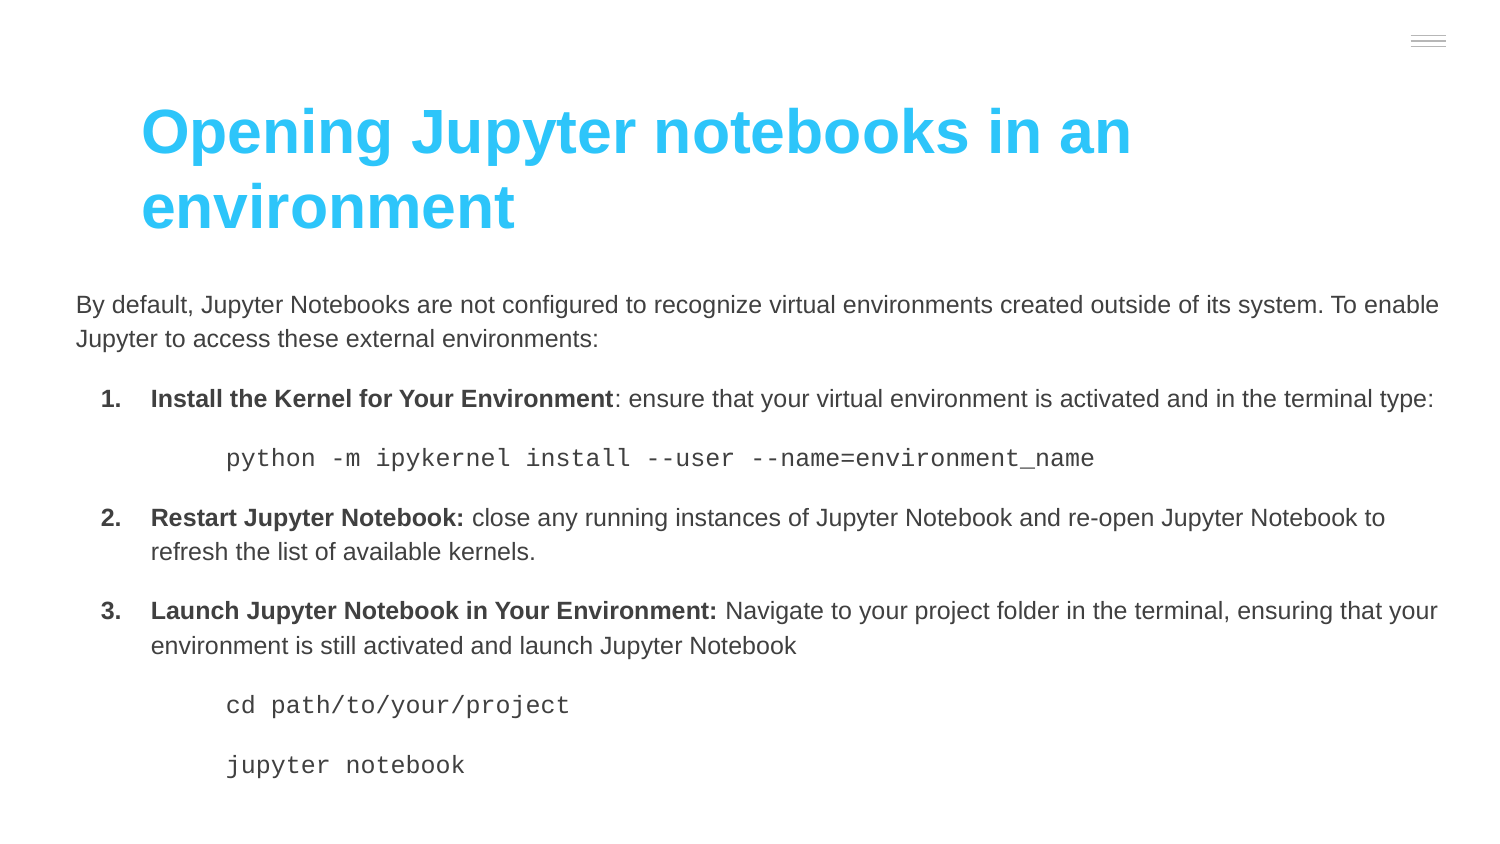

Opening Jupyter notebooks in an environment
By default, Jupyter Notebooks are not configured to recognize virtual environments created outside of its system. To enable Jupyter to access these external environments:
Install the Kernel for Your Environment: ensure that your virtual environment is activated and in the terminal type:
python -m ipykernel install --user --name=environment_name
Restart Jupyter Notebook: close any running instances of Jupyter Notebook and re-open Jupyter Notebook to refresh the list of available kernels.
Launch Jupyter Notebook in Your Environment: Navigate to your project folder in the terminal, ensuring that your environment is still activated and launch Jupyter Notebook
cd path/to/your/project
jupyter notebook